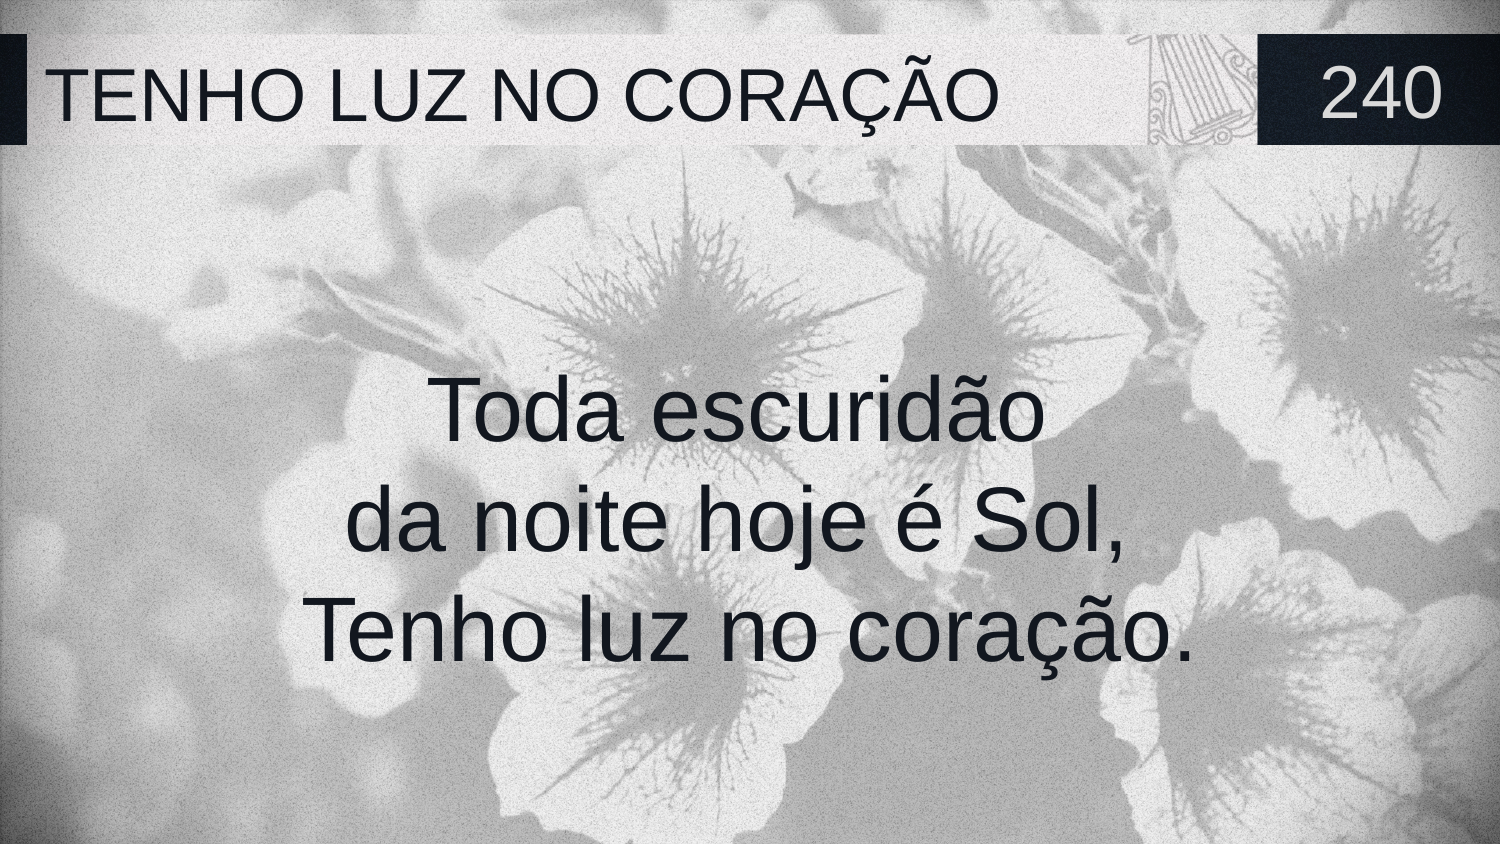

# TENHO LUZ NO CORAÇÃO
240
Toda escuridão
da noite hoje é Sol,
Tenho luz no coração.